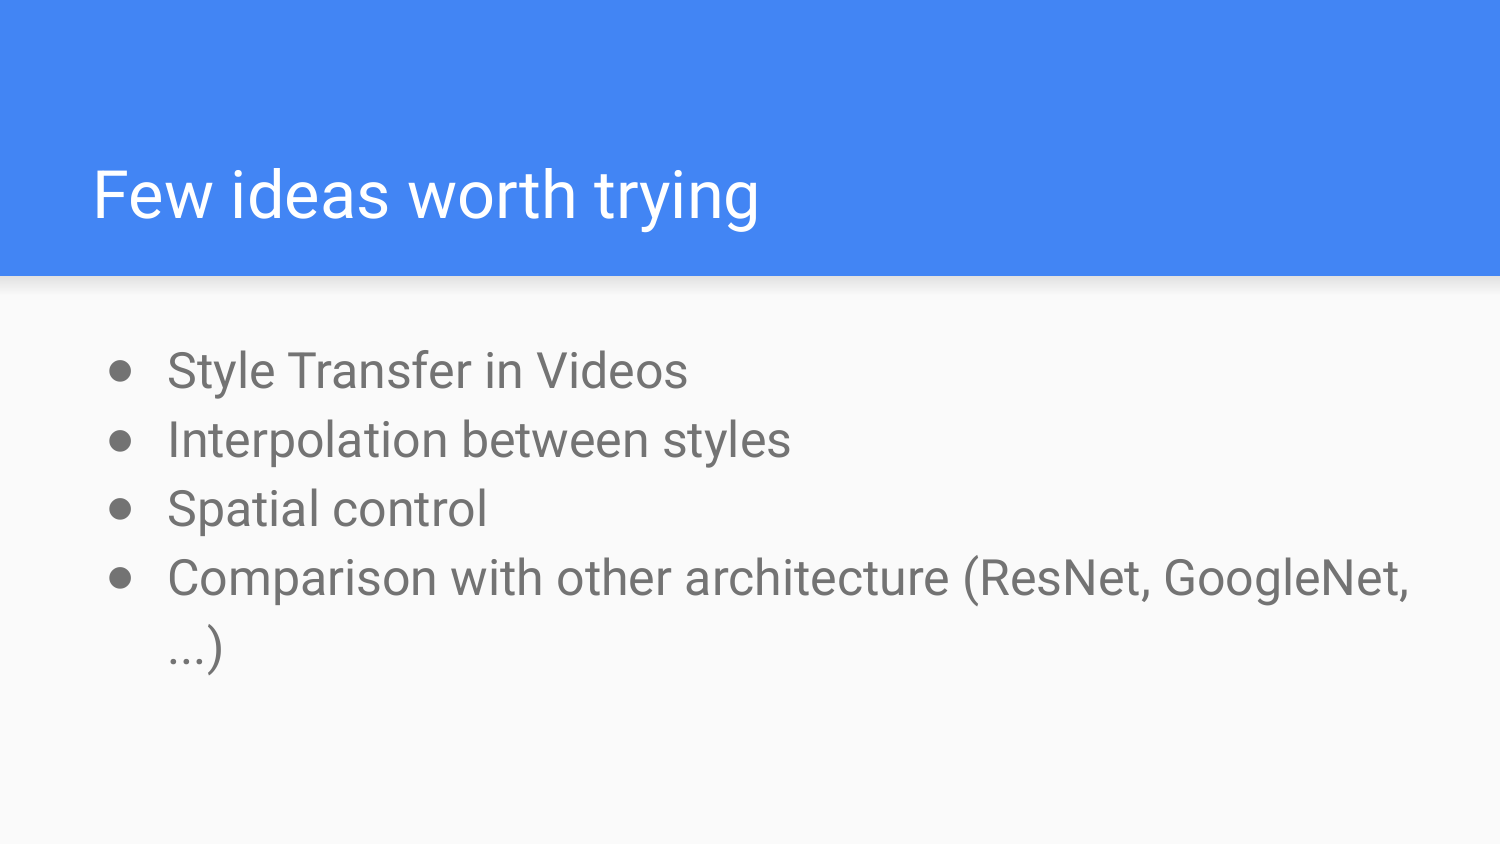

# Few ideas worth trying
Style Transfer in Videos
Interpolation between styles
Spatial control
Comparison with other architecture (ResNet, GoogleNet, ...)